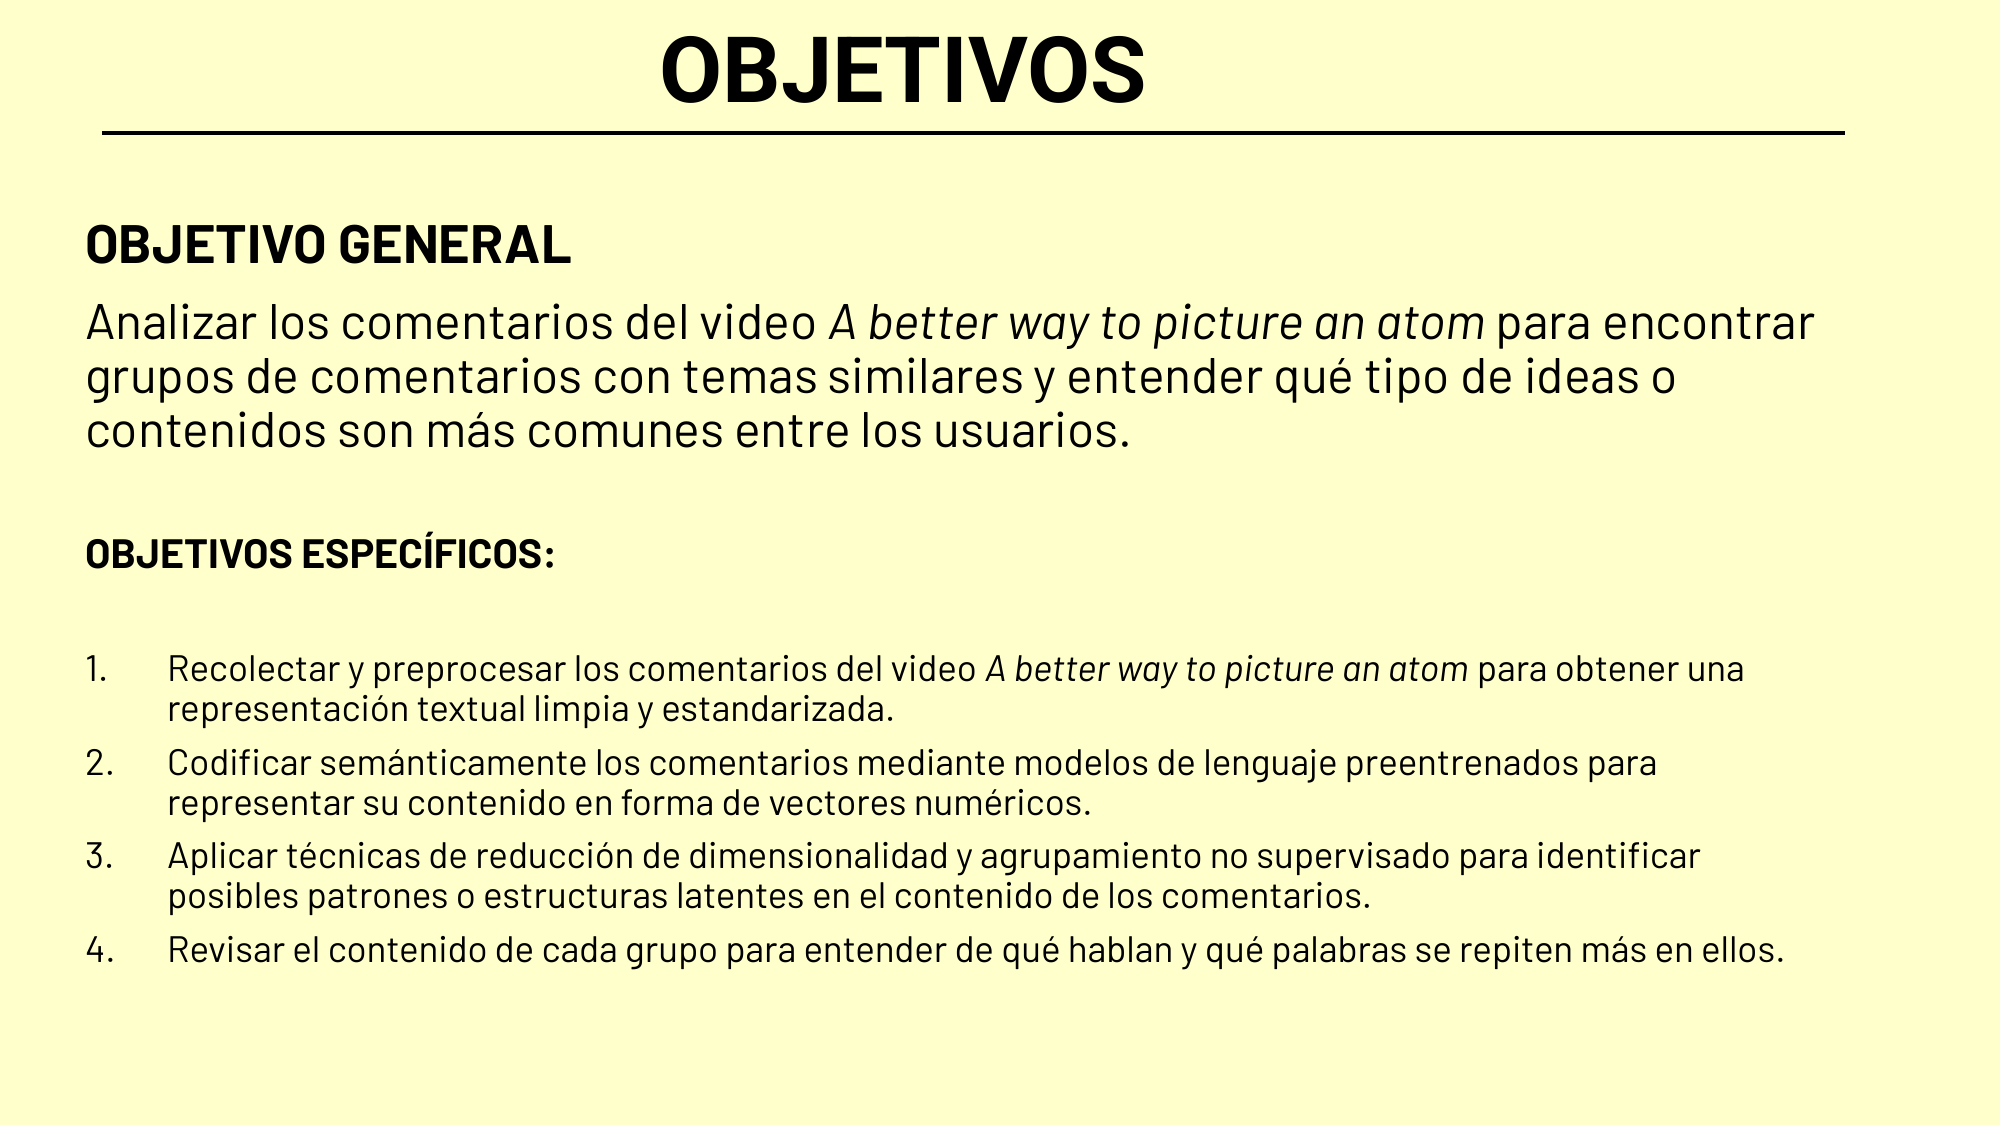

# OBJETIVOS
OBJETIVO GENERAL
Analizar los comentarios del video A better way to picture an atom para encontrar grupos de comentarios con temas similares y entender qué tipo de ideas o contenidos son más comunes entre los usuarios.
OBJETIVOS ESPECÍFICOS:

Recolectar y preprocesar los comentarios del video A better way to picture an atom para obtener una representación textual limpia y estandarizada.
Codificar semánticamente los comentarios mediante modelos de lenguaje preentrenados para representar su contenido en forma de vectores numéricos.
Aplicar técnicas de reducción de dimensionalidad y agrupamiento no supervisado para identificar posibles patrones o estructuras latentes en el contenido de los comentarios.
Revisar el contenido de cada grupo para entender de qué hablan y qué palabras se repiten más en ellos.